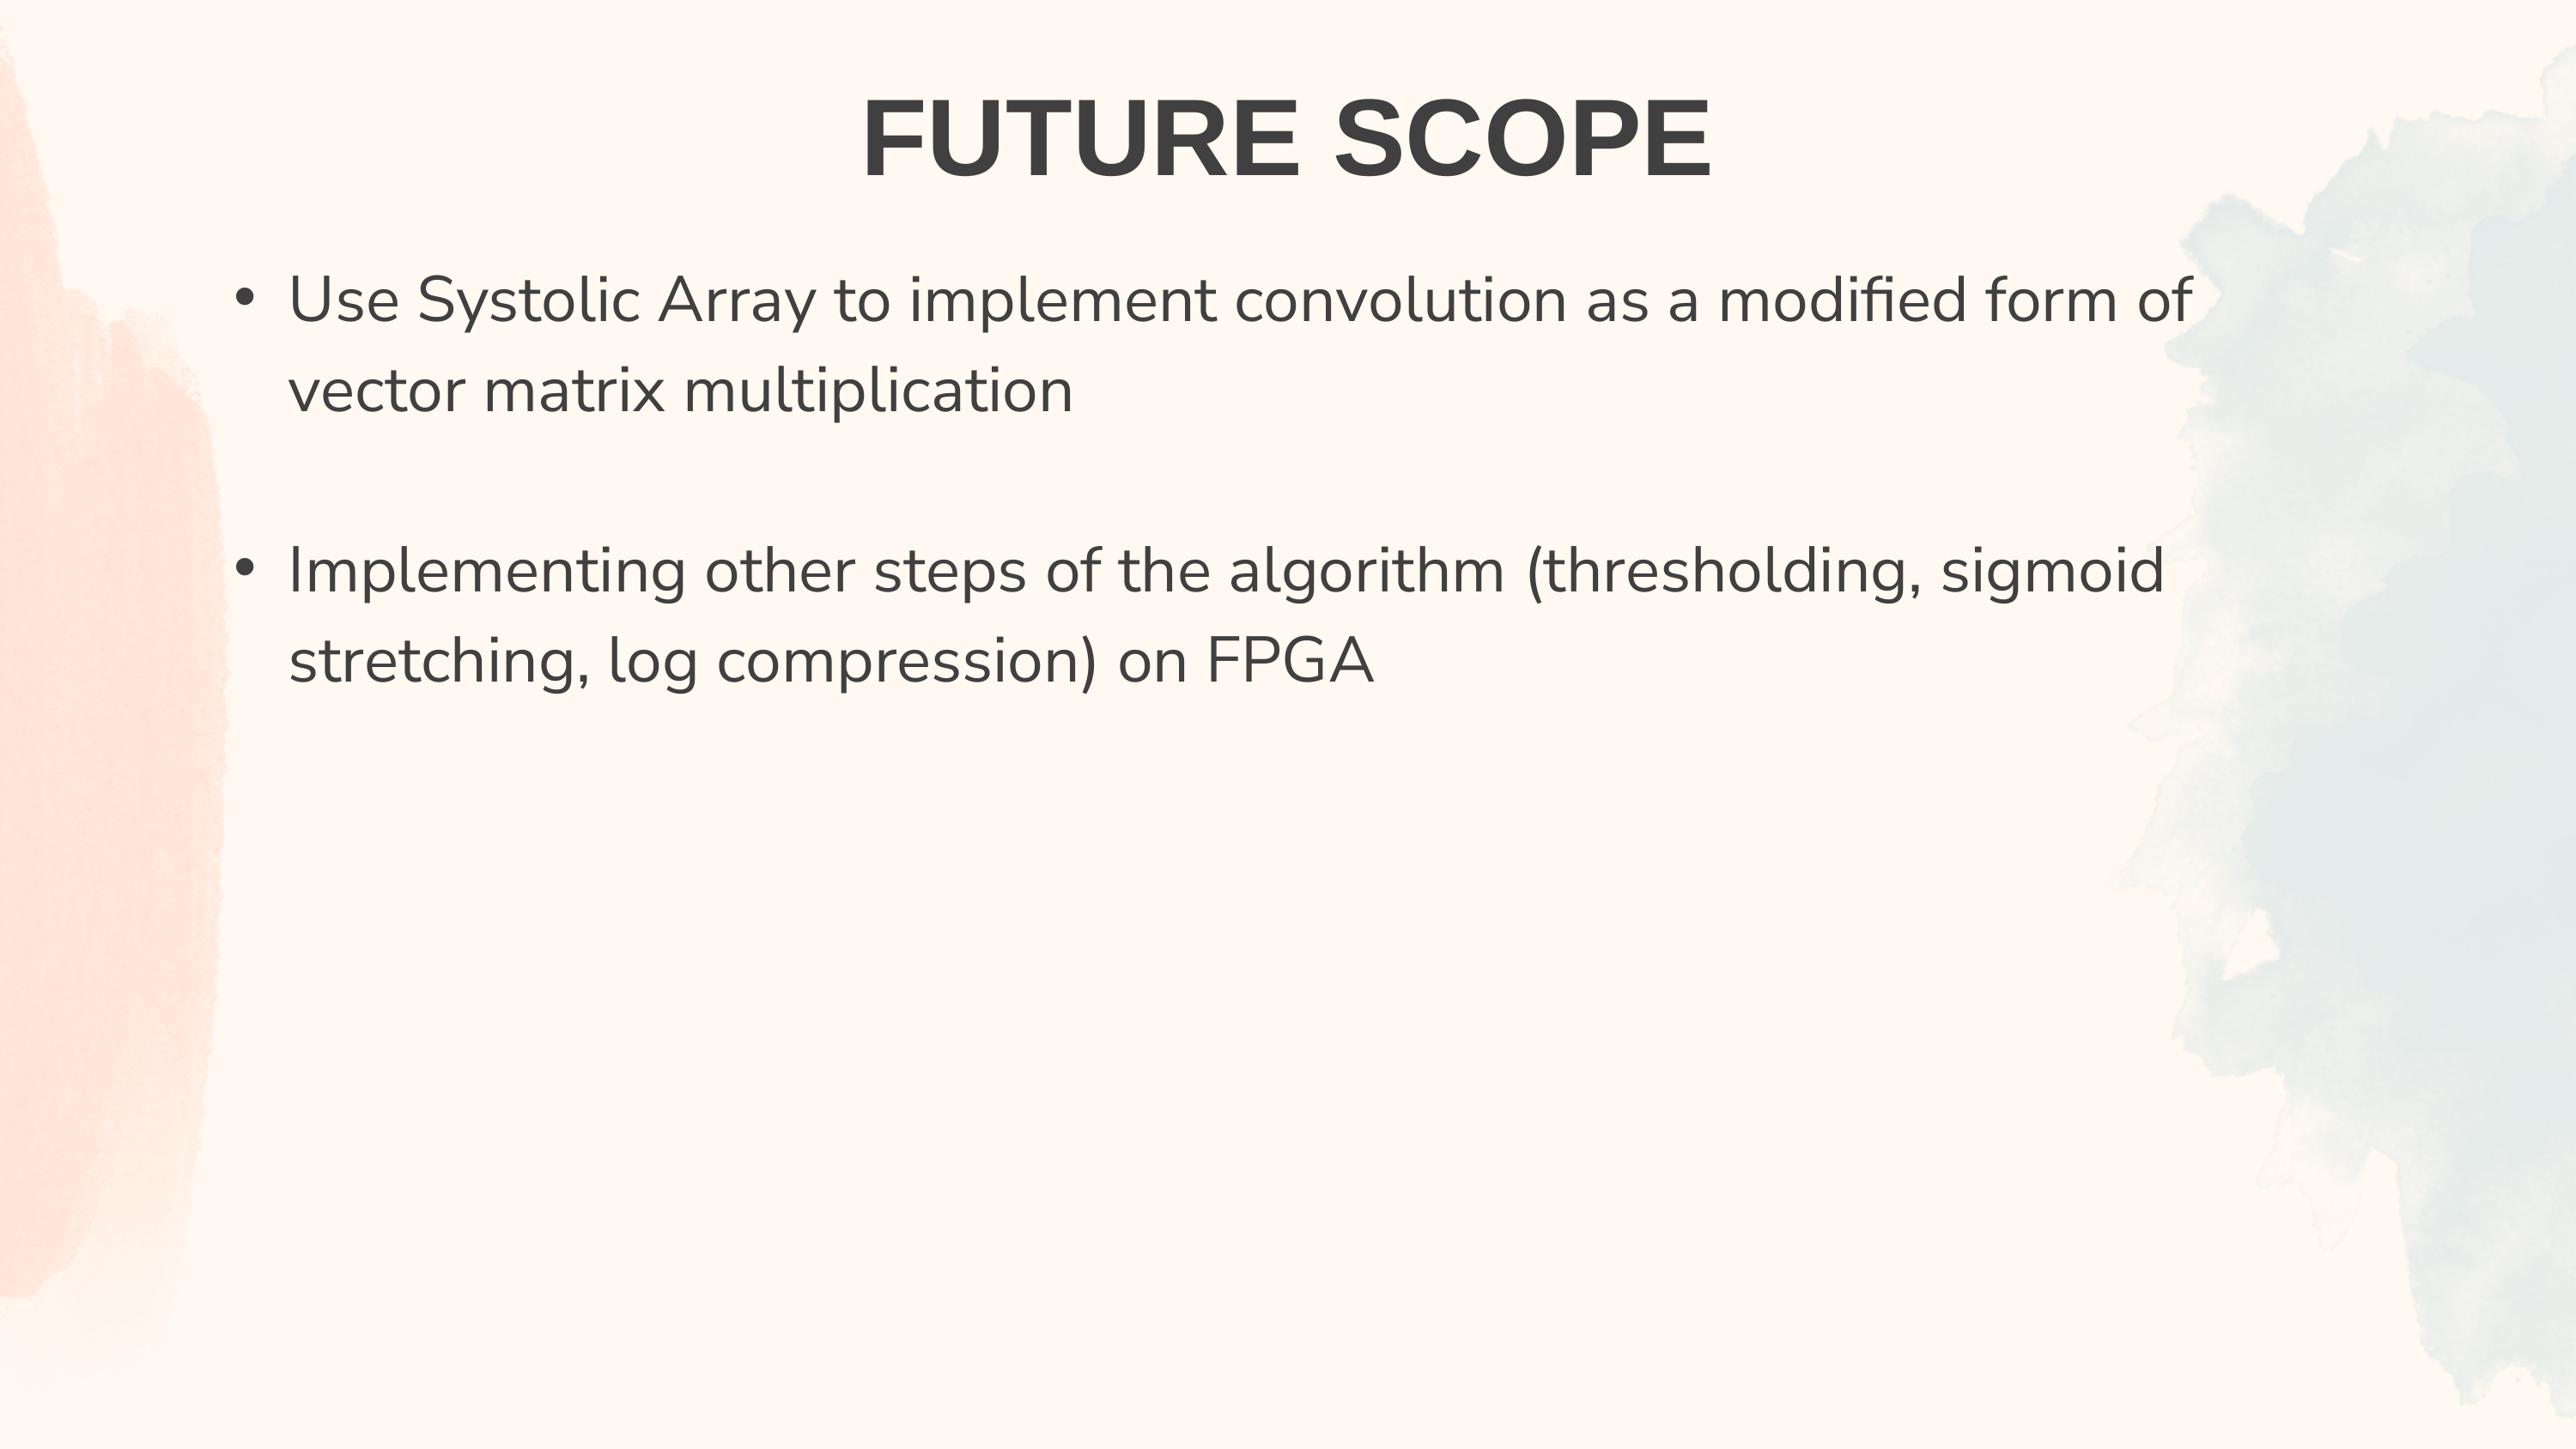

FUTURE SCOPE
Use Systolic Array to implement convolution as a modified form of vector matrix multiplication

Implementing other steps of the algorithm (thresholding, sigmoid stretching, log compression) on FPGA